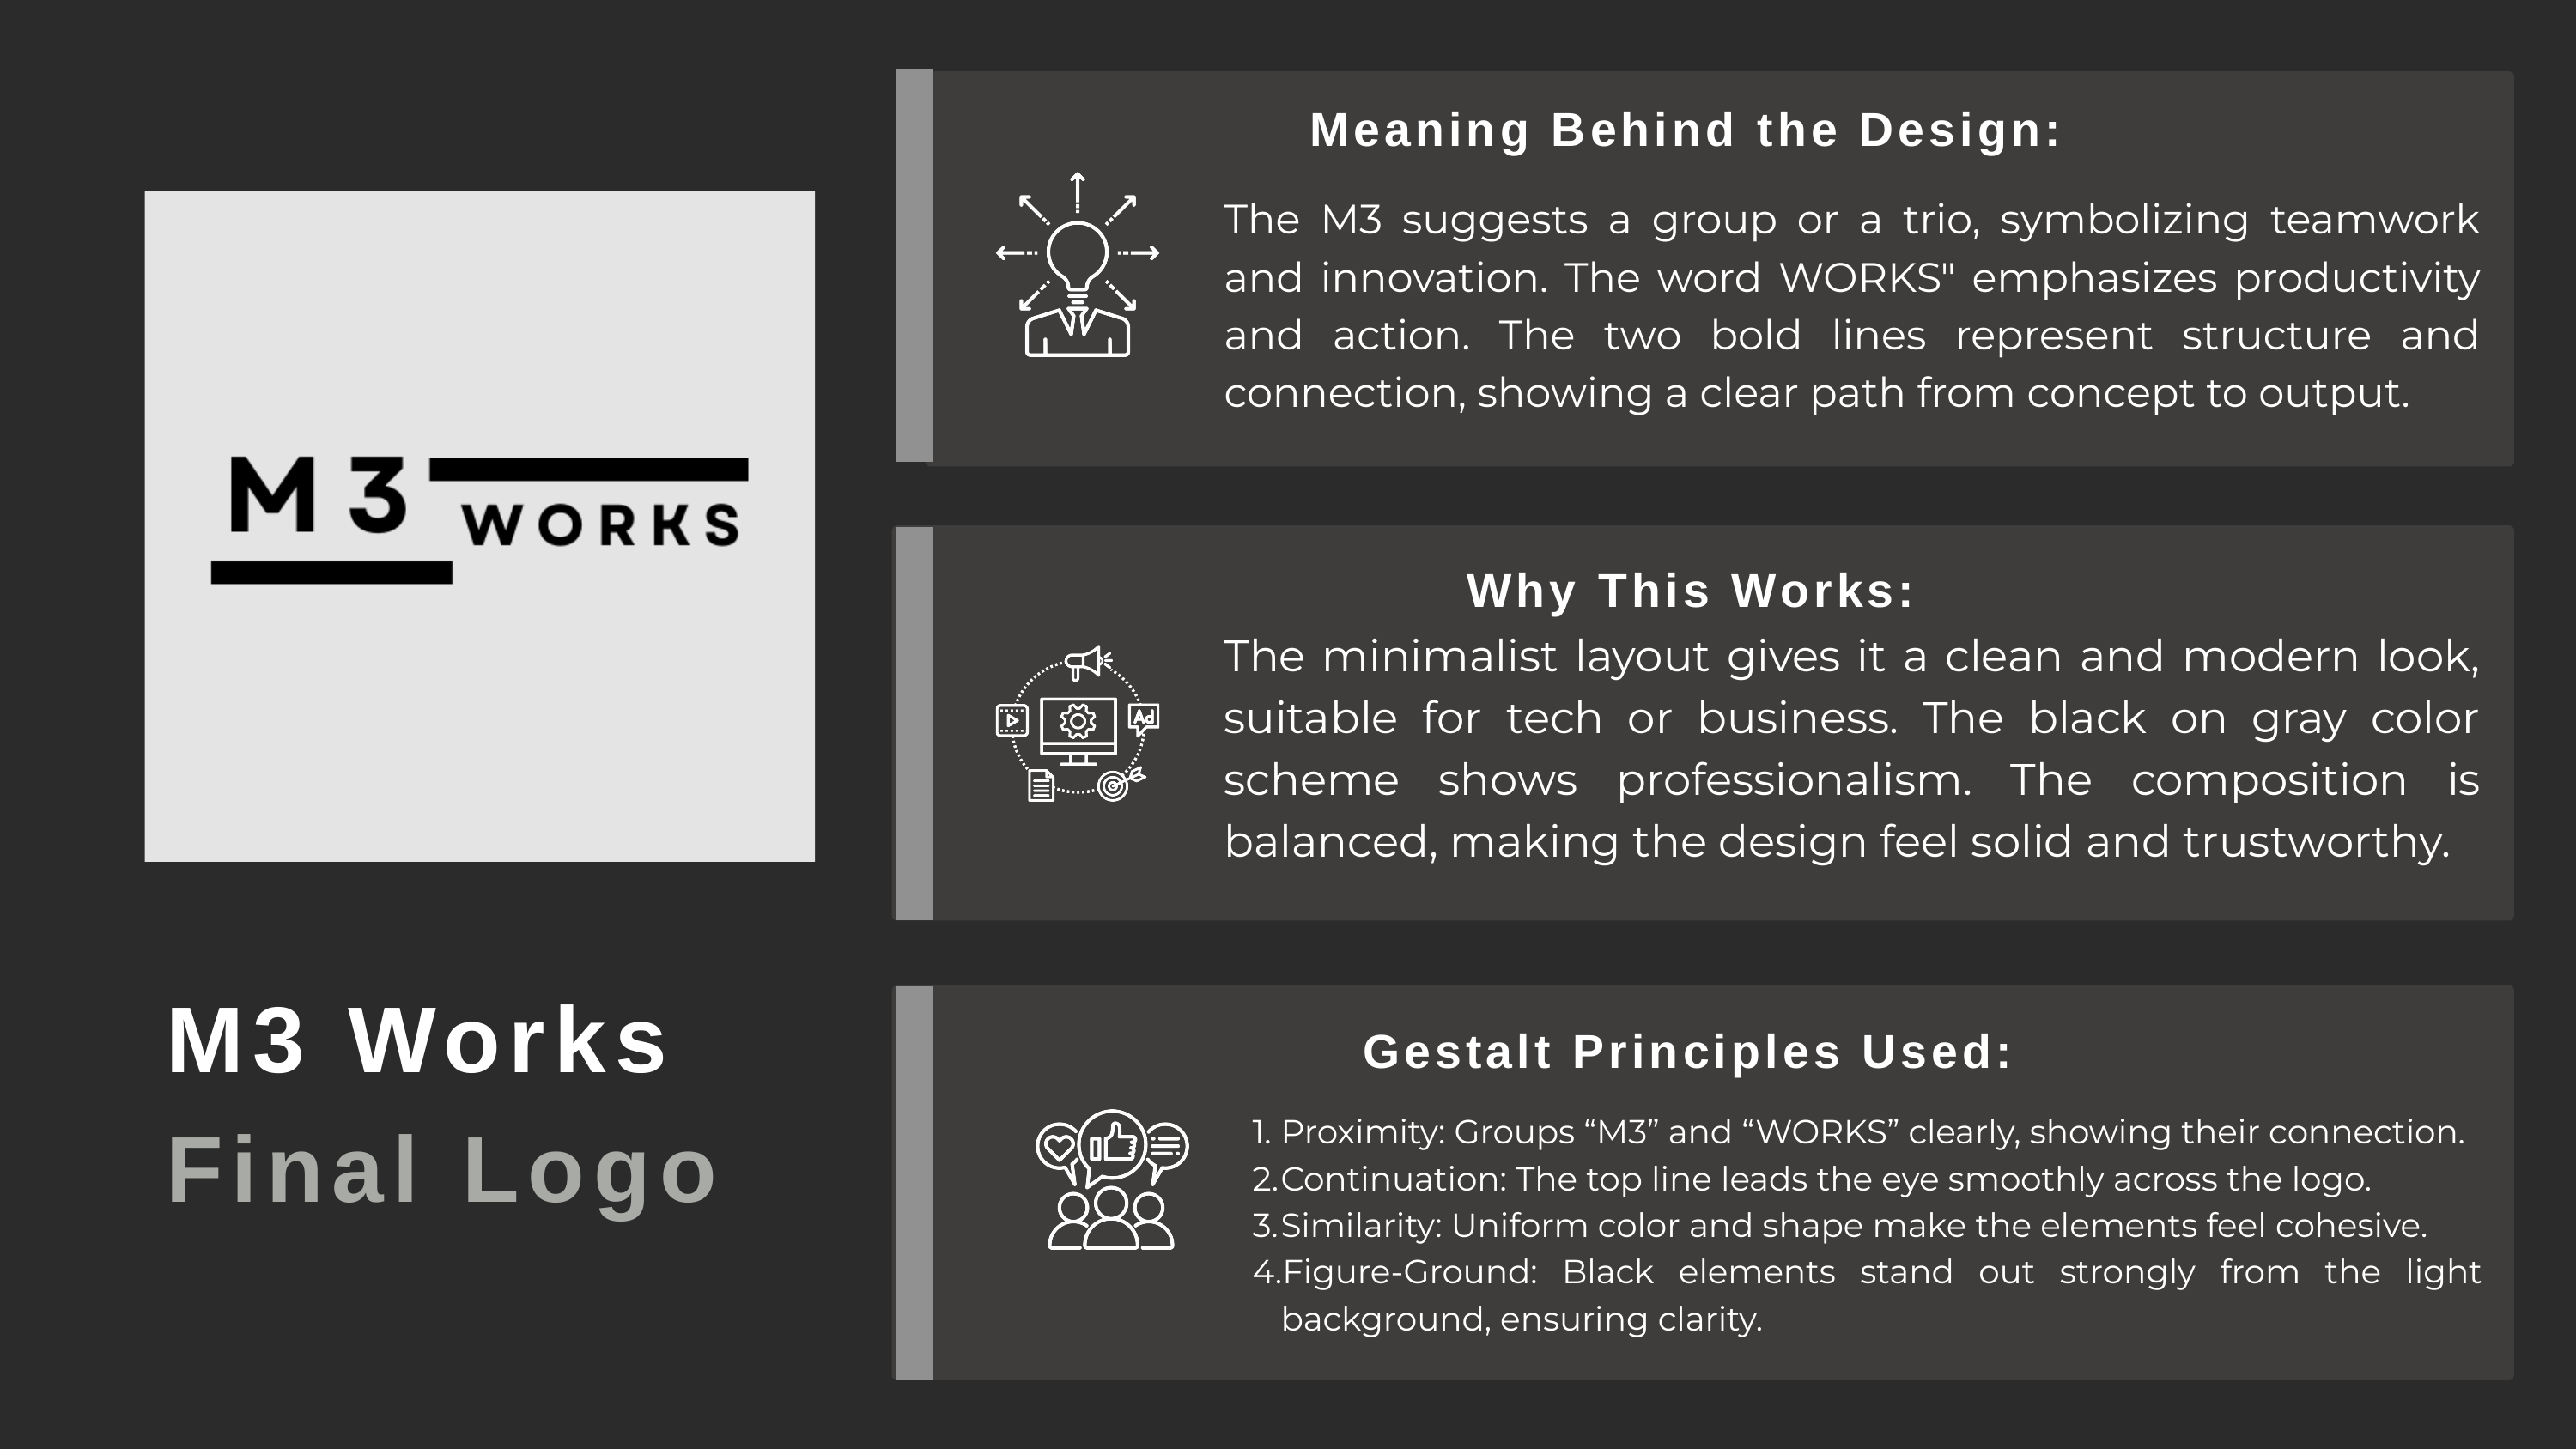

Meaning Behind the Design:

The M3 suggests a group or a trio, symbolizing teamwork and innovation. The word WORKS" emphasizes productivity and action. The two bold lines represent structure and connection, showing a clear path from concept to output.

Why This Works:
The minimalist layout gives it a clean and modern look, suitable for tech or business. The black on gray color scheme shows professionalism. The composition is balanced, making the design feel solid and trustworthy.

M3 Works

Gestalt Principles Used:
Final Logo
Proximity: Groups “M3” and “WORKS” clearly, showing their connection.
Continuation: The top line leads the eye smoothly across the logo.
Similarity: Uniform color and shape make the elements feel cohesive.
Figure-Ground: Black elements stand out strongly from the light background, ensuring clarity.